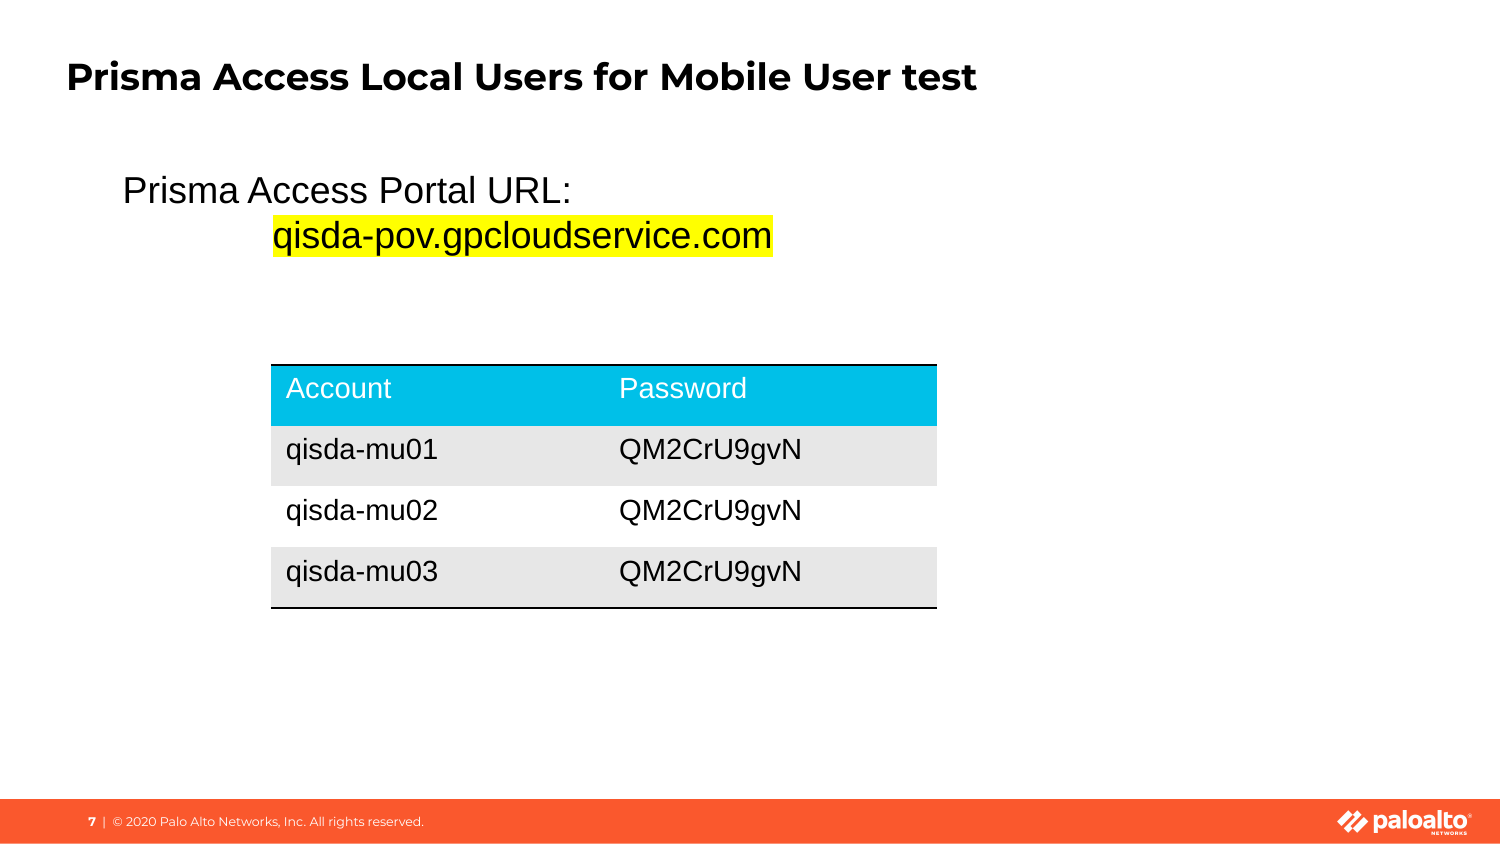

# Prisma Access Local Users for Mobile User test
Prisma Access Portal URL:
	qisda-pov.gpcloudservice.com
| Account | Password |
| --- | --- |
| qisda-mu01 | QM2CrU9gvN |
| qisda-mu02 | QM2CrU9gvN |
| qisda-mu03 | QM2CrU9gvN |
7  |  © 2020 Palo Alto Networks, Inc. All rights reserved.